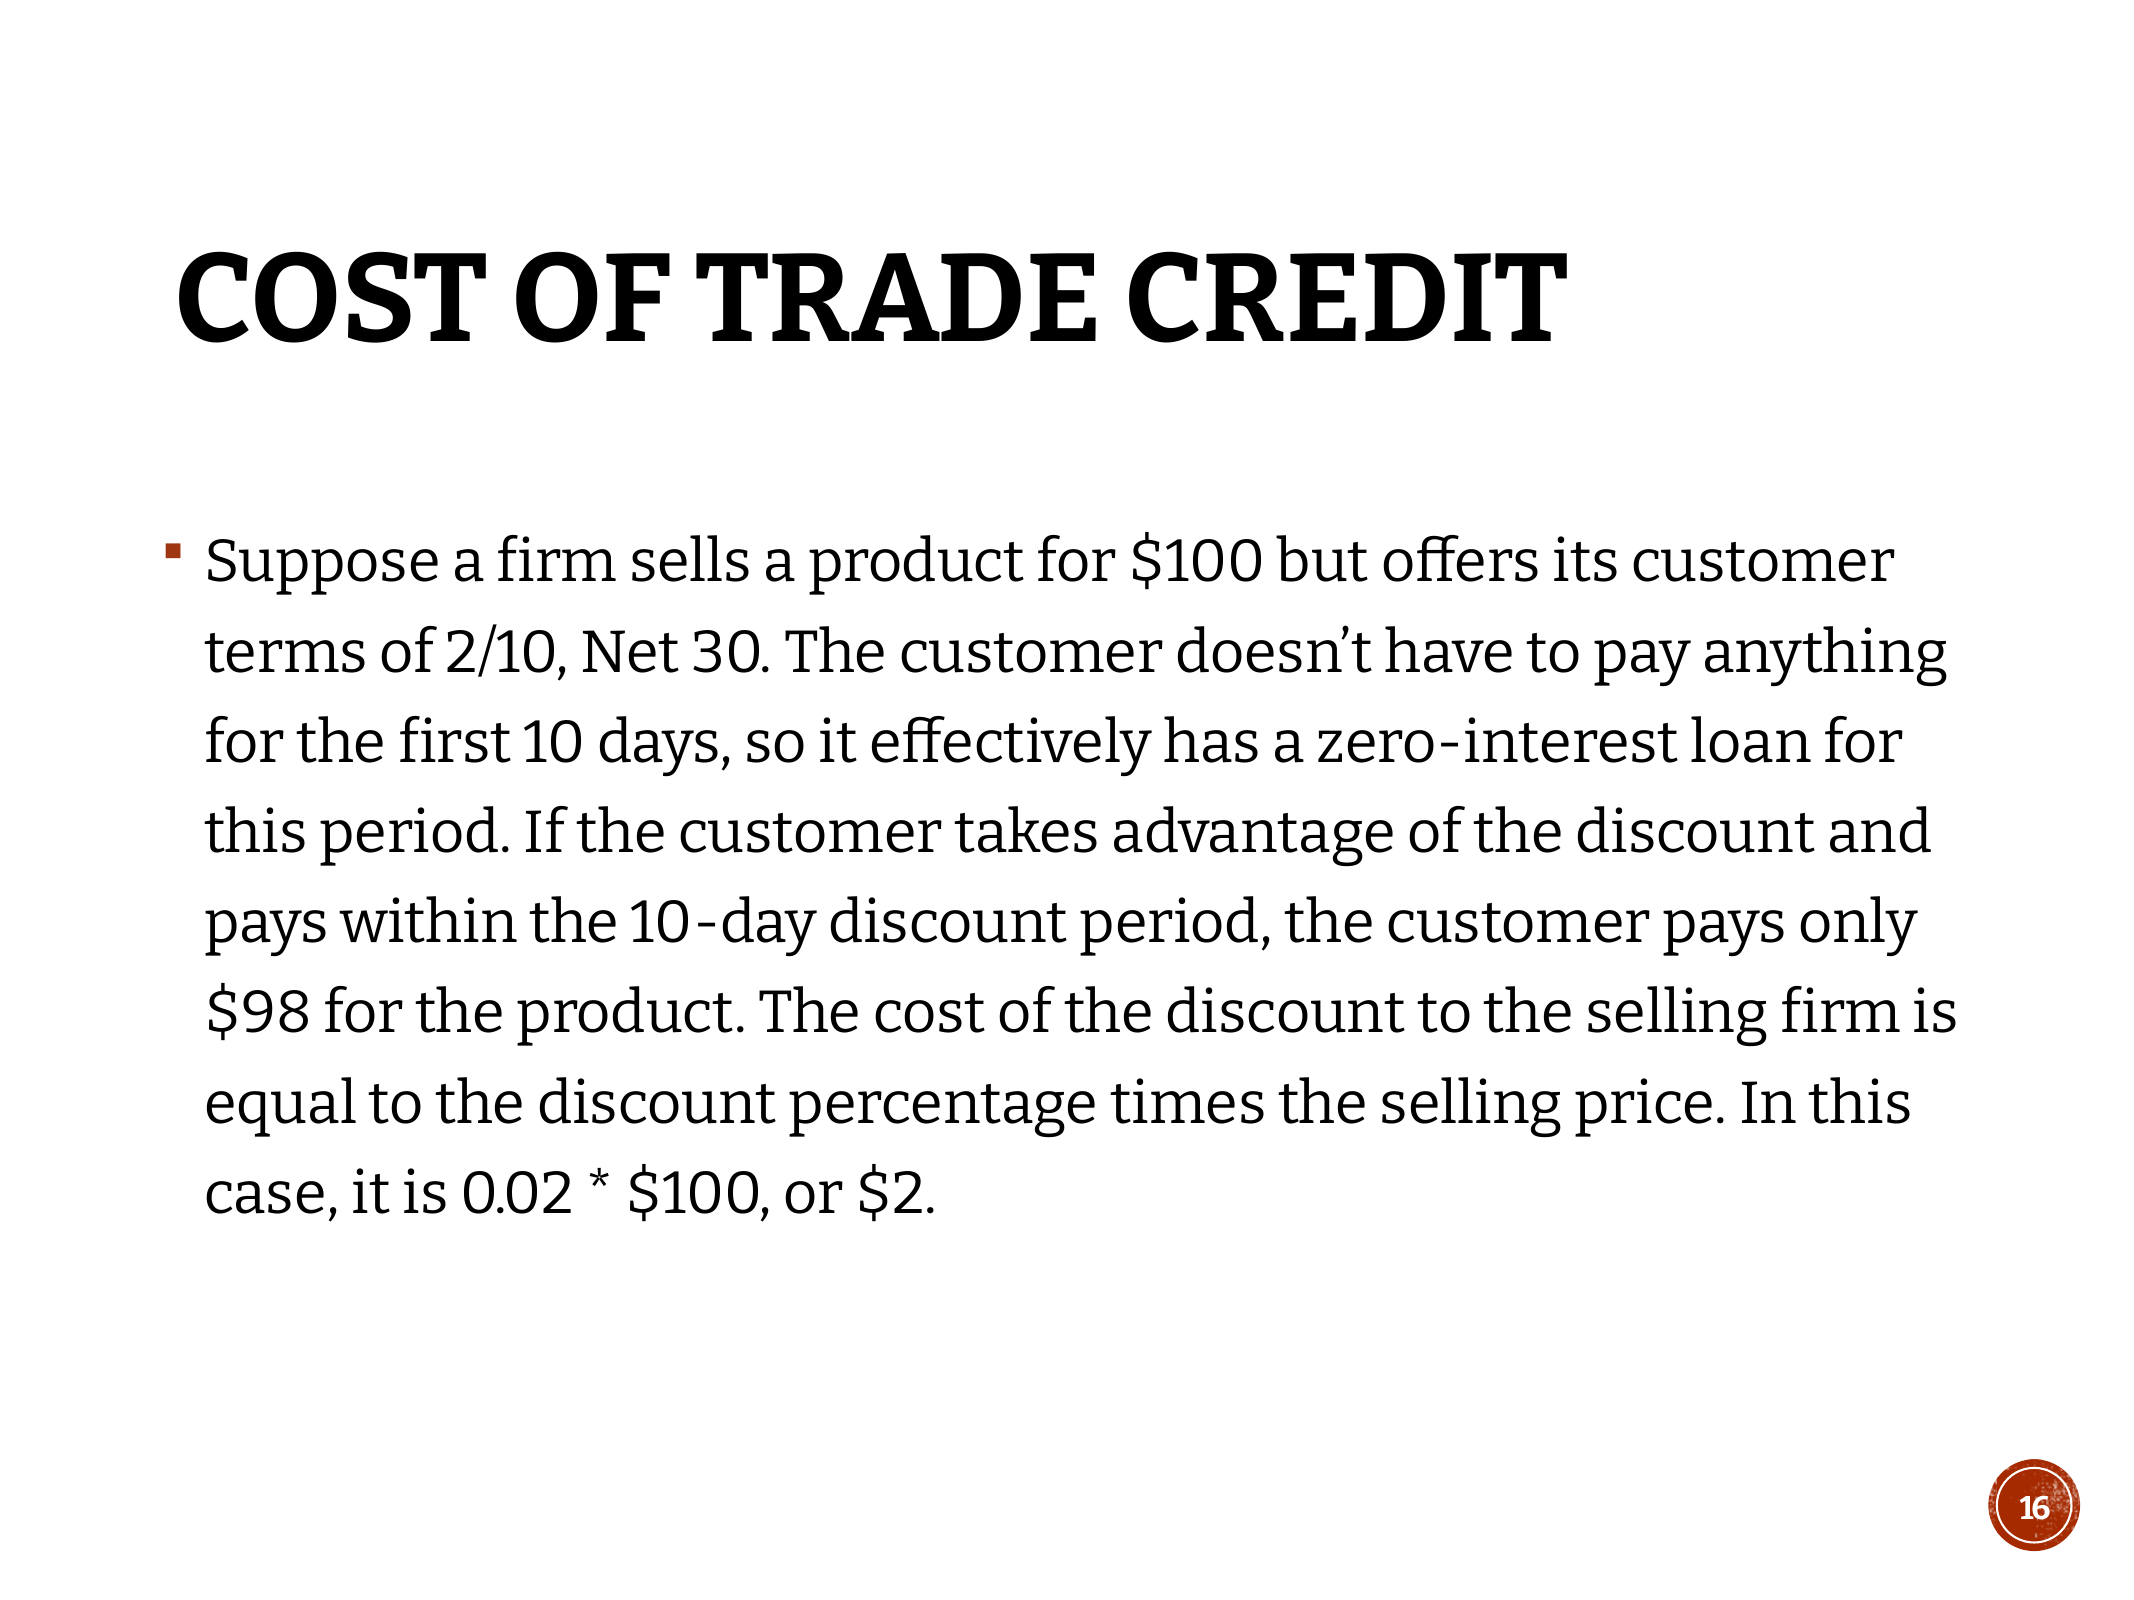

# Cost of Trade Credit
Suppose a firm sells a product for $100 but offers its customer terms of 2/10, Net 30. The customer doesn’t have to pay anything for the first 10 days, so it effectively has a zero-interest loan for this period. If the customer takes advantage of the discount and pays within the 10-day discount period, the customer pays only $98 for the product. The cost of the discount to the selling firm is equal to the discount percentage times the selling price. In this case, it is 0.02 * $100, or $2.

16